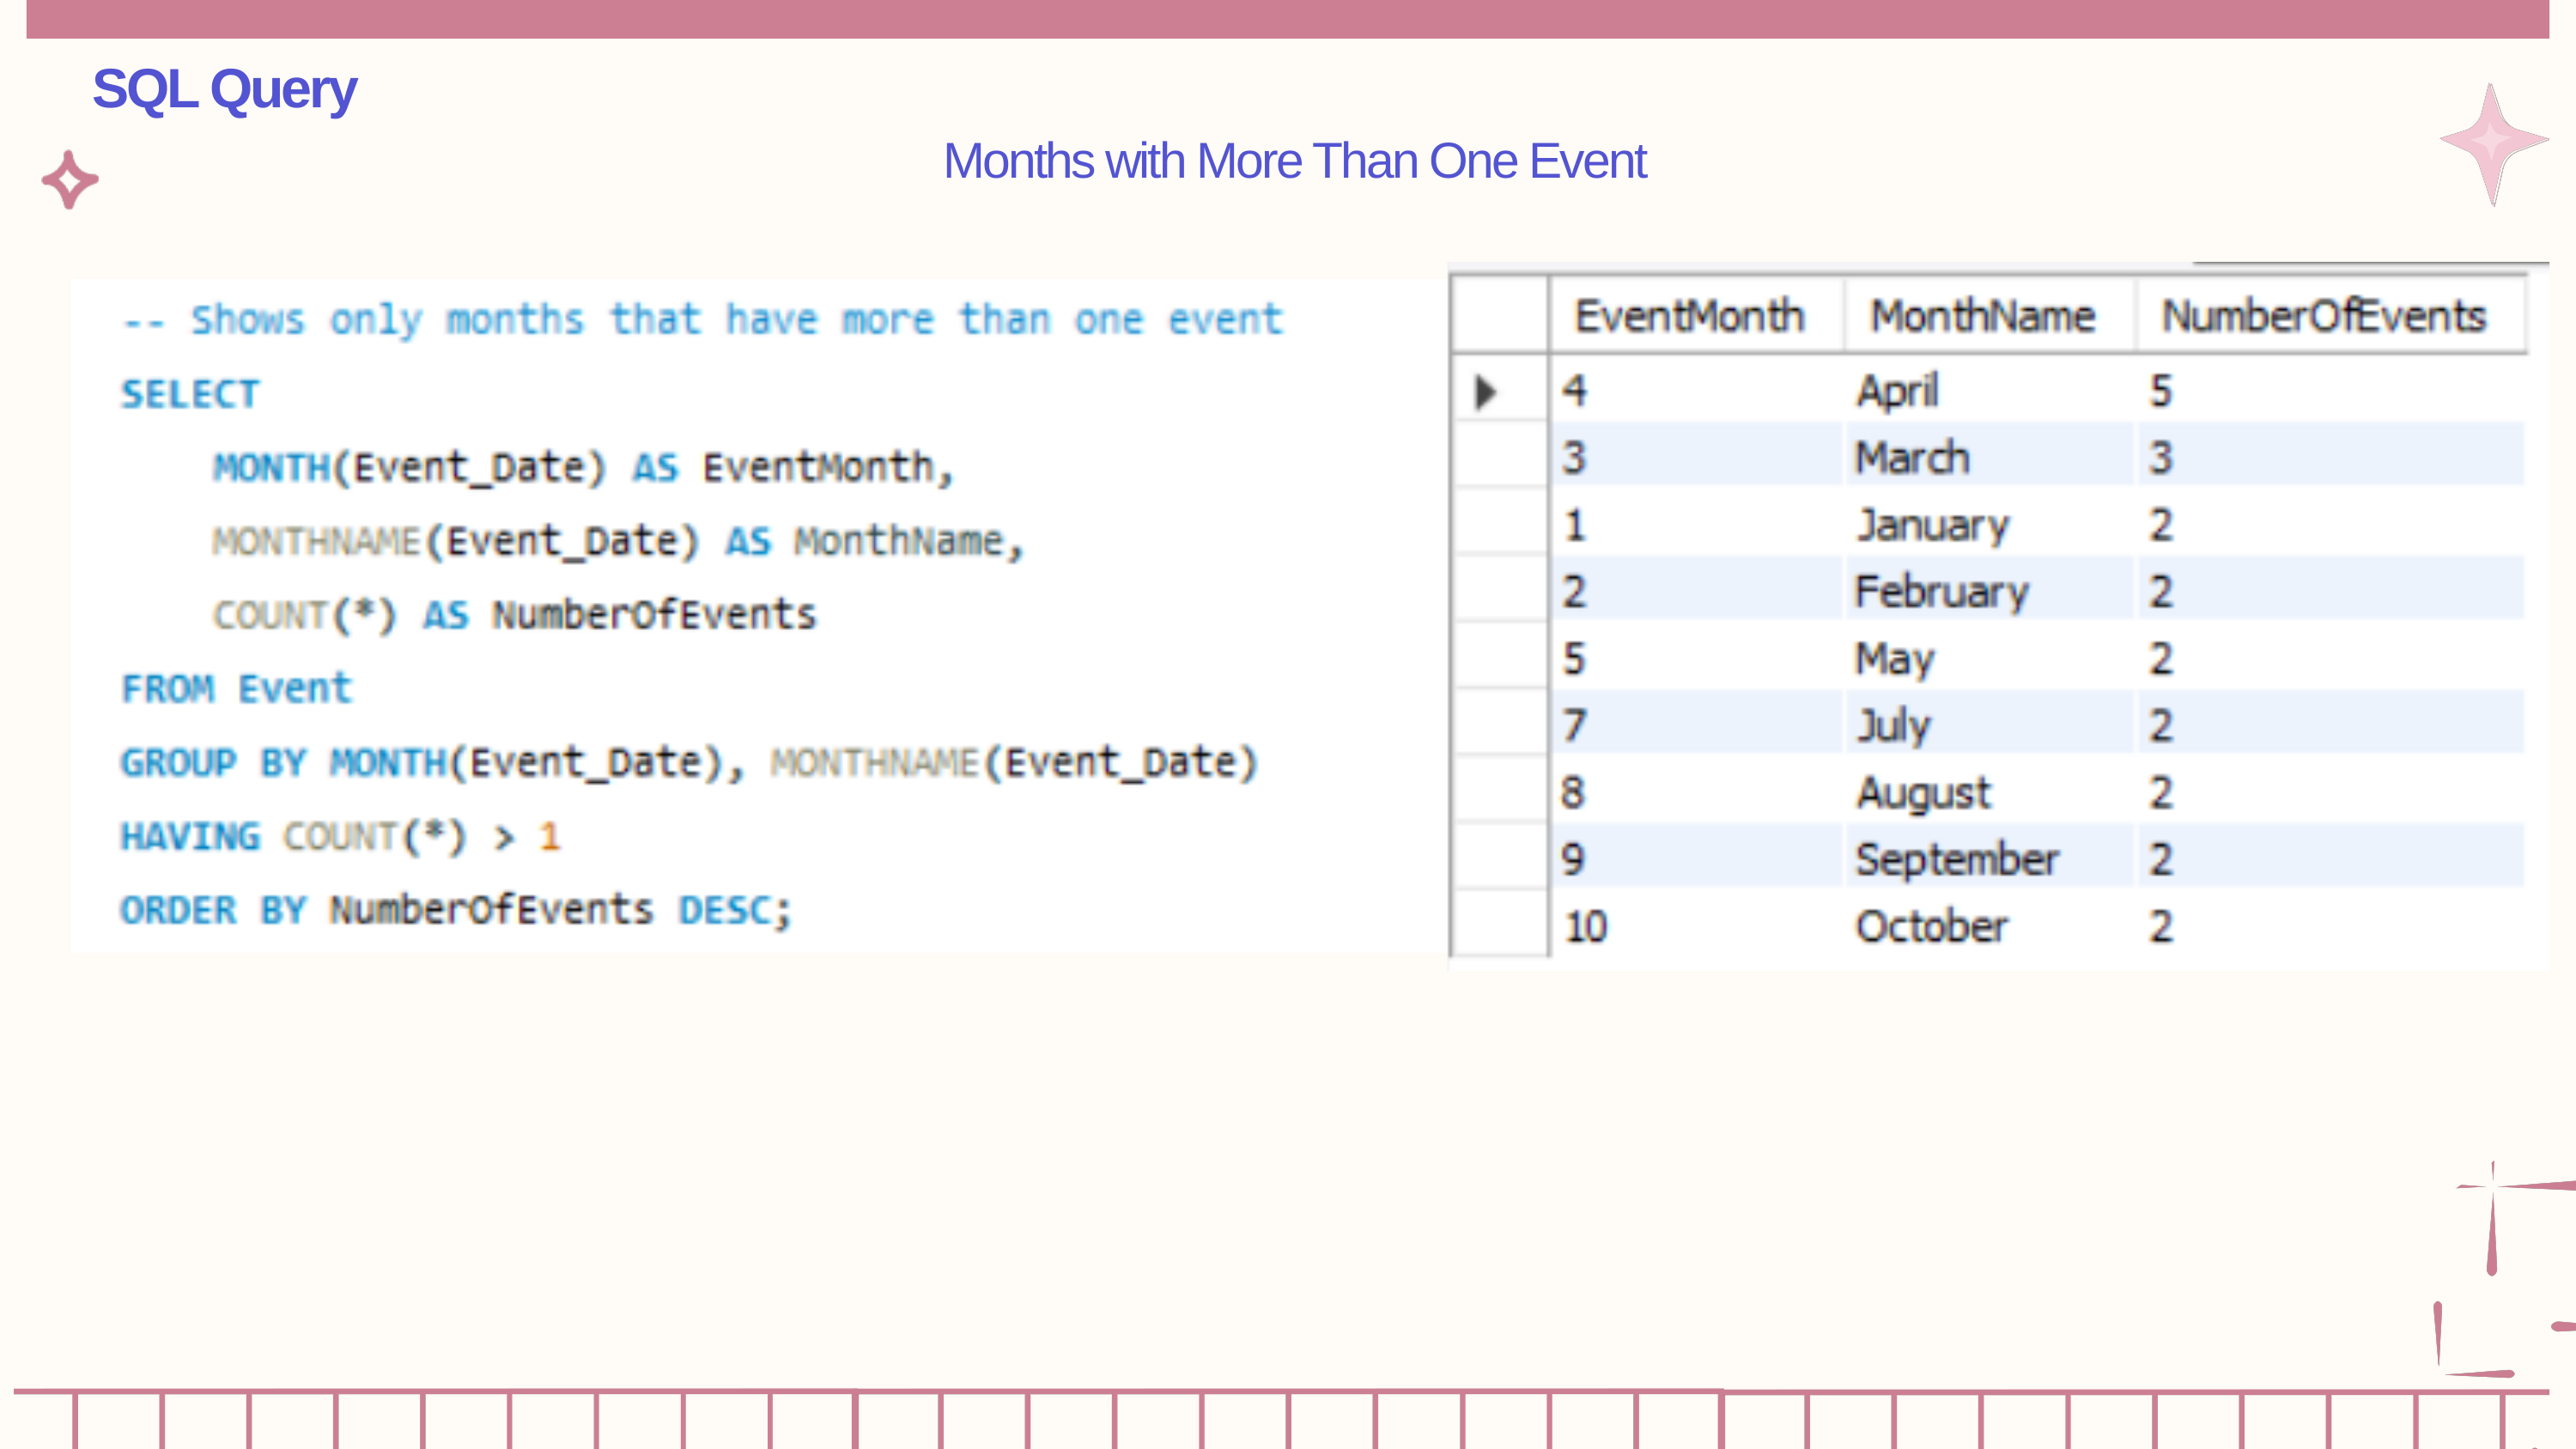

SQL Query

Months with More Than One Event